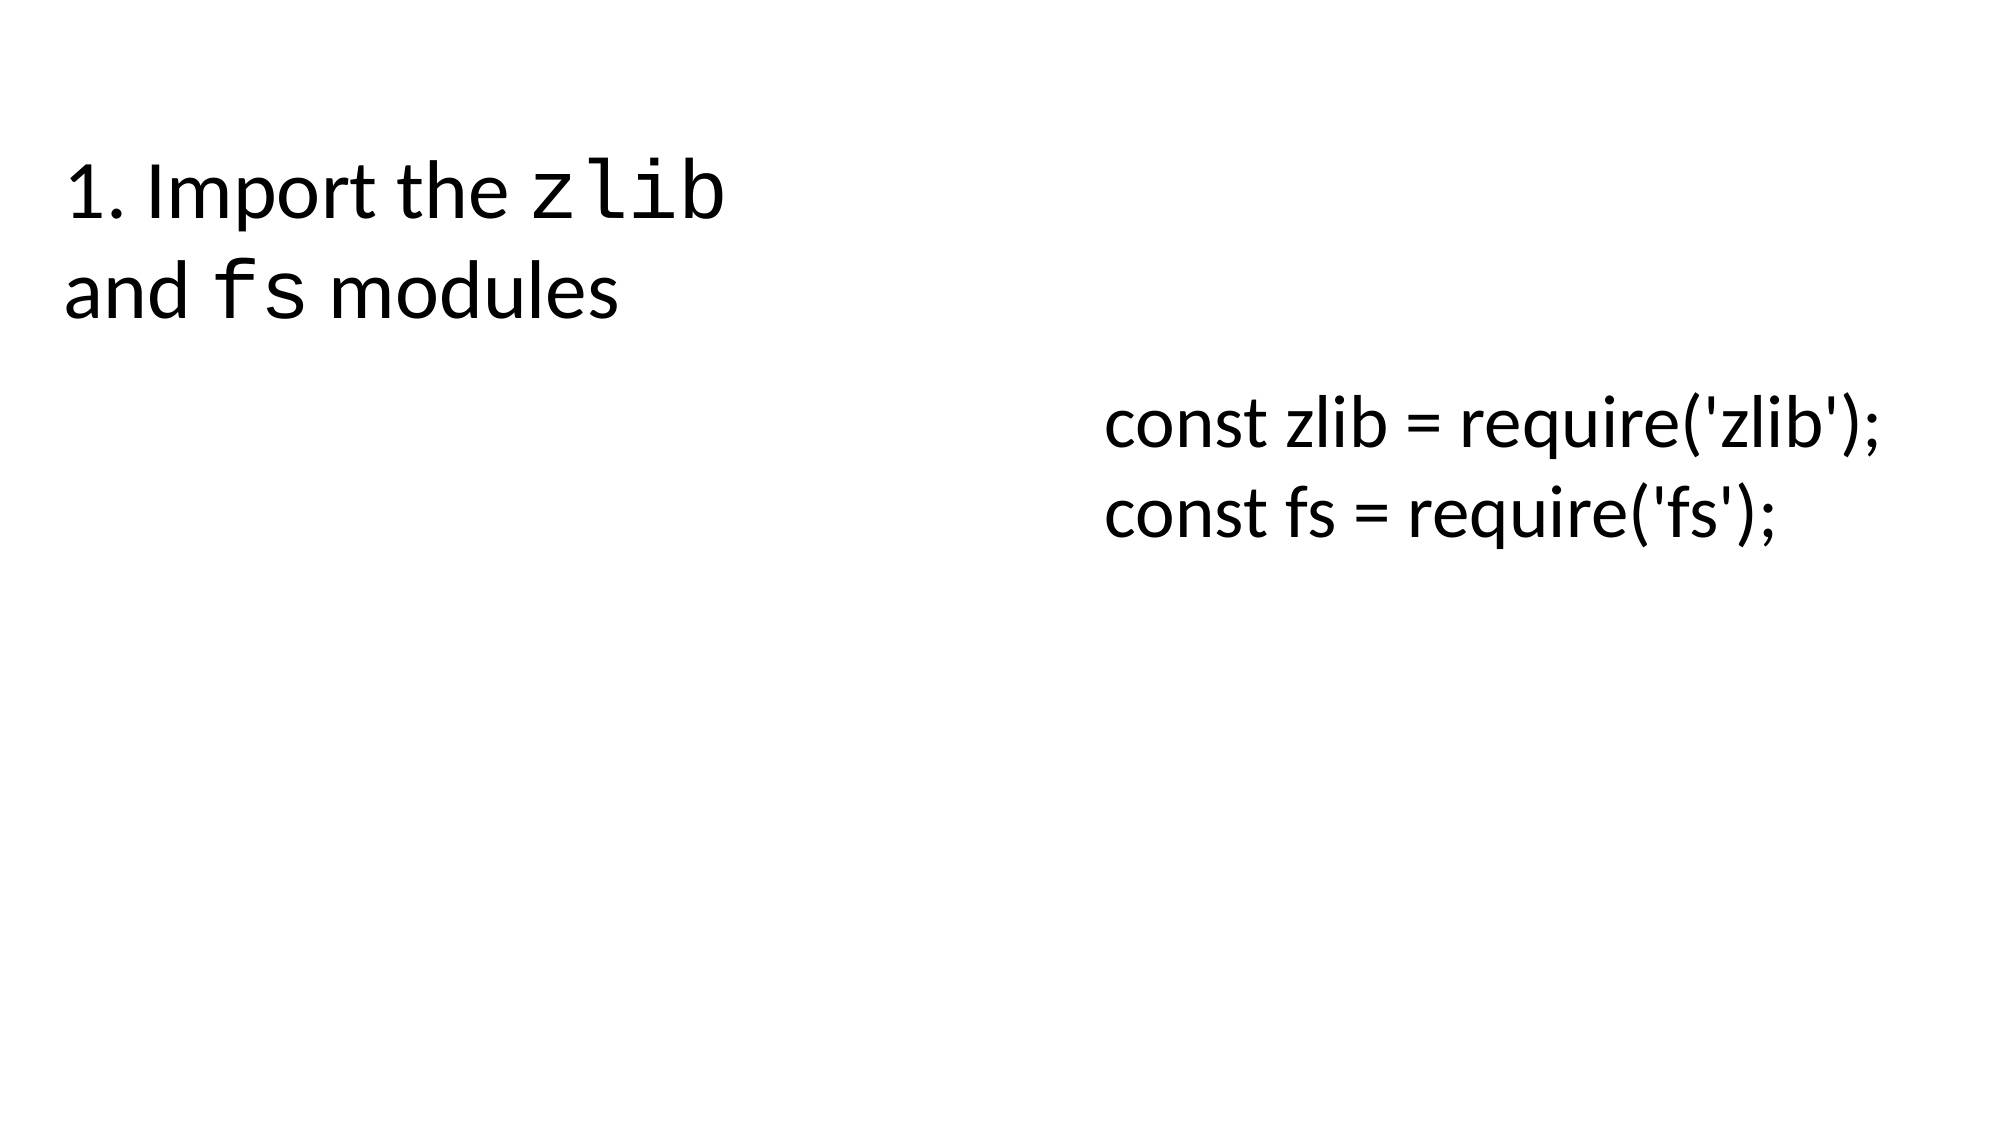

1. Import the zlib and fs modules
const zlib = require('zlib');
const fs = require('fs');